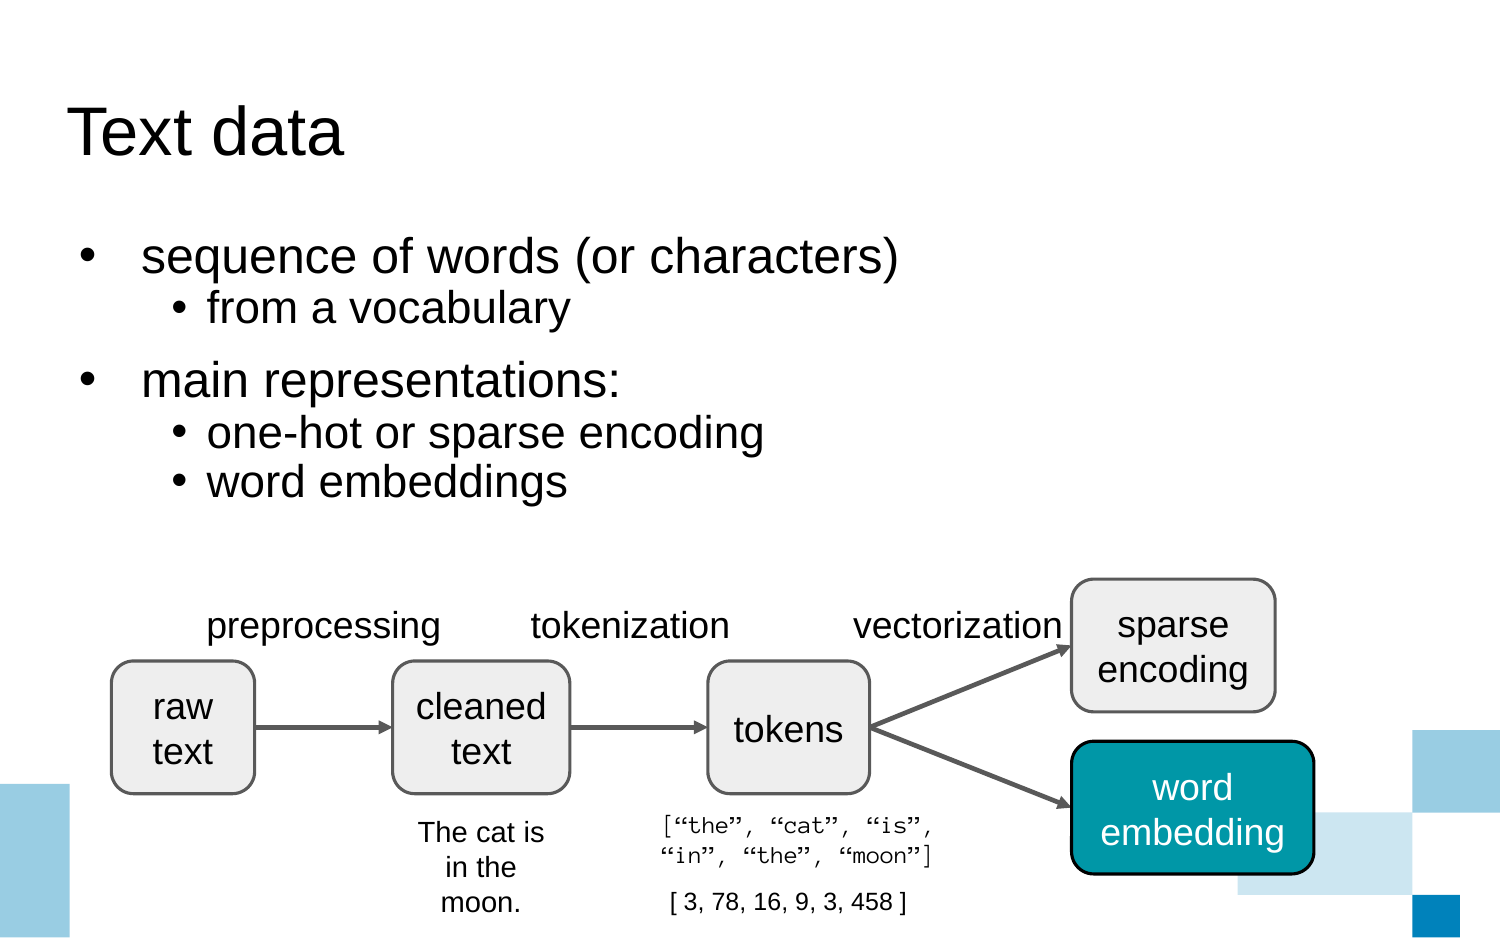

# Text data
sequence of words (or characters)
from a vocabulary
main representations:
one-hot or sparse encoding
word embeddings
sparse encoding
preprocessing
tokenization
vectorization
raw text
cleaned text
tokens
word embedding
[“the”, “cat”, “is”, “in”, “the”, “moon”]
The cat is in the moon.
[ 3, 78, 16, 9, 3, 458 ]